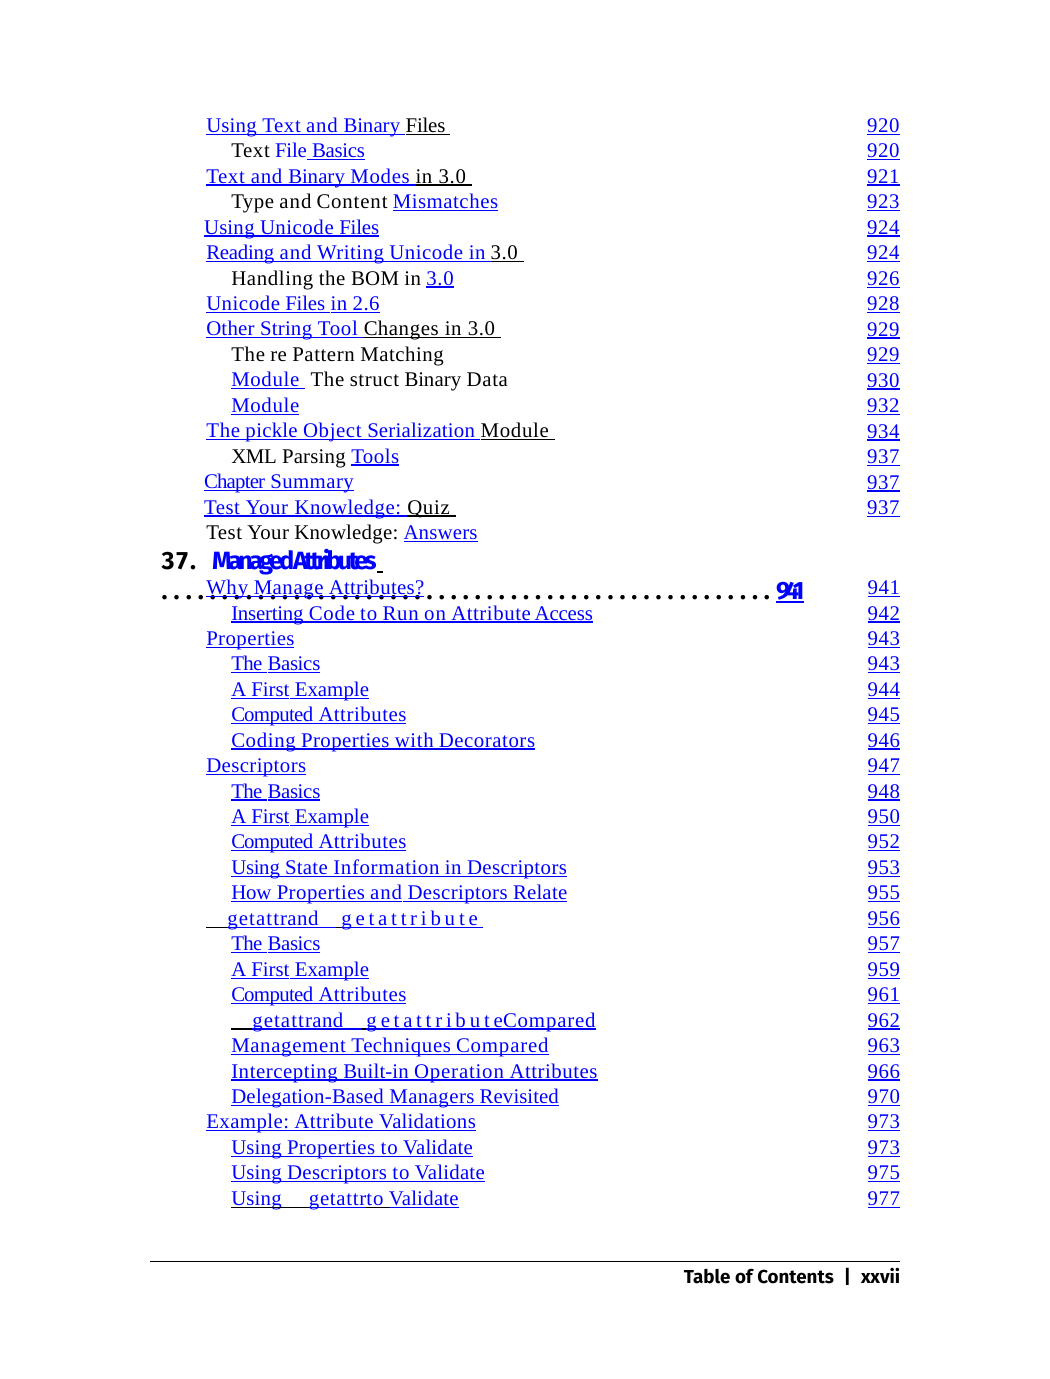

Using Text and Binary Files  Text File Basics
Text and Binary Modes in 3.0  Type and Content Mismatches
Using Unicode Files
Reading and Writing Unicode in 3.0  Handling the BOM in 3.0
Unicode Files in 2.6
Other String Tool Changes in 3.0  The re Pattern Matching Module  The struct Binary Data Module
The pickle Object Serialization Module  XML Parsing Tools
Chapter Summary
Test Your Knowledge: Quiz  Test Your Knowledge: Answers
920
920
921
923
924
924
926
928
929
929
930
932
934
937
937
937
37.  Managed Attributes . . . . . . . . . . . . . . . . . . . . . . . . . . . . . . . . . . . . . . . . . . . . . . . . . . . 941
| Why Manage Attributes? | 941 |
| --- | --- |
| Inserting Code to Run on Attribute Access | 942 |
| Properties | 943 |
| The Basics | 943 |
| A First Example | 944 |
| Computed Attributes | 945 |
| Coding Properties with Decorators | 946 |
| Descriptors | 947 |
| The Basics | 948 |
| A First Example | 950 |
| Computed Attributes | 952 |
| Using State Information in Descriptors | 953 |
| How Properties and Descriptors Relate | 955 |
| getattr and getattribute | 956 |
| The Basics | 957 |
| A First Example | 959 |
| Computed Attributes | 961 |
| getattr and getattribute Compared | 962 |
| Management Techniques Compared | 963 |
| Intercepting Built-in Operation Attributes | 966 |
| Delegation-Based Managers Revisited | 970 |
| Example: Attribute Validations | 973 |
| Using Properties to Validate | 973 |
| Using Descriptors to Validate | 975 |
| Using getattr to Validate | 977 |
|  | Table of Contents | xxvii |